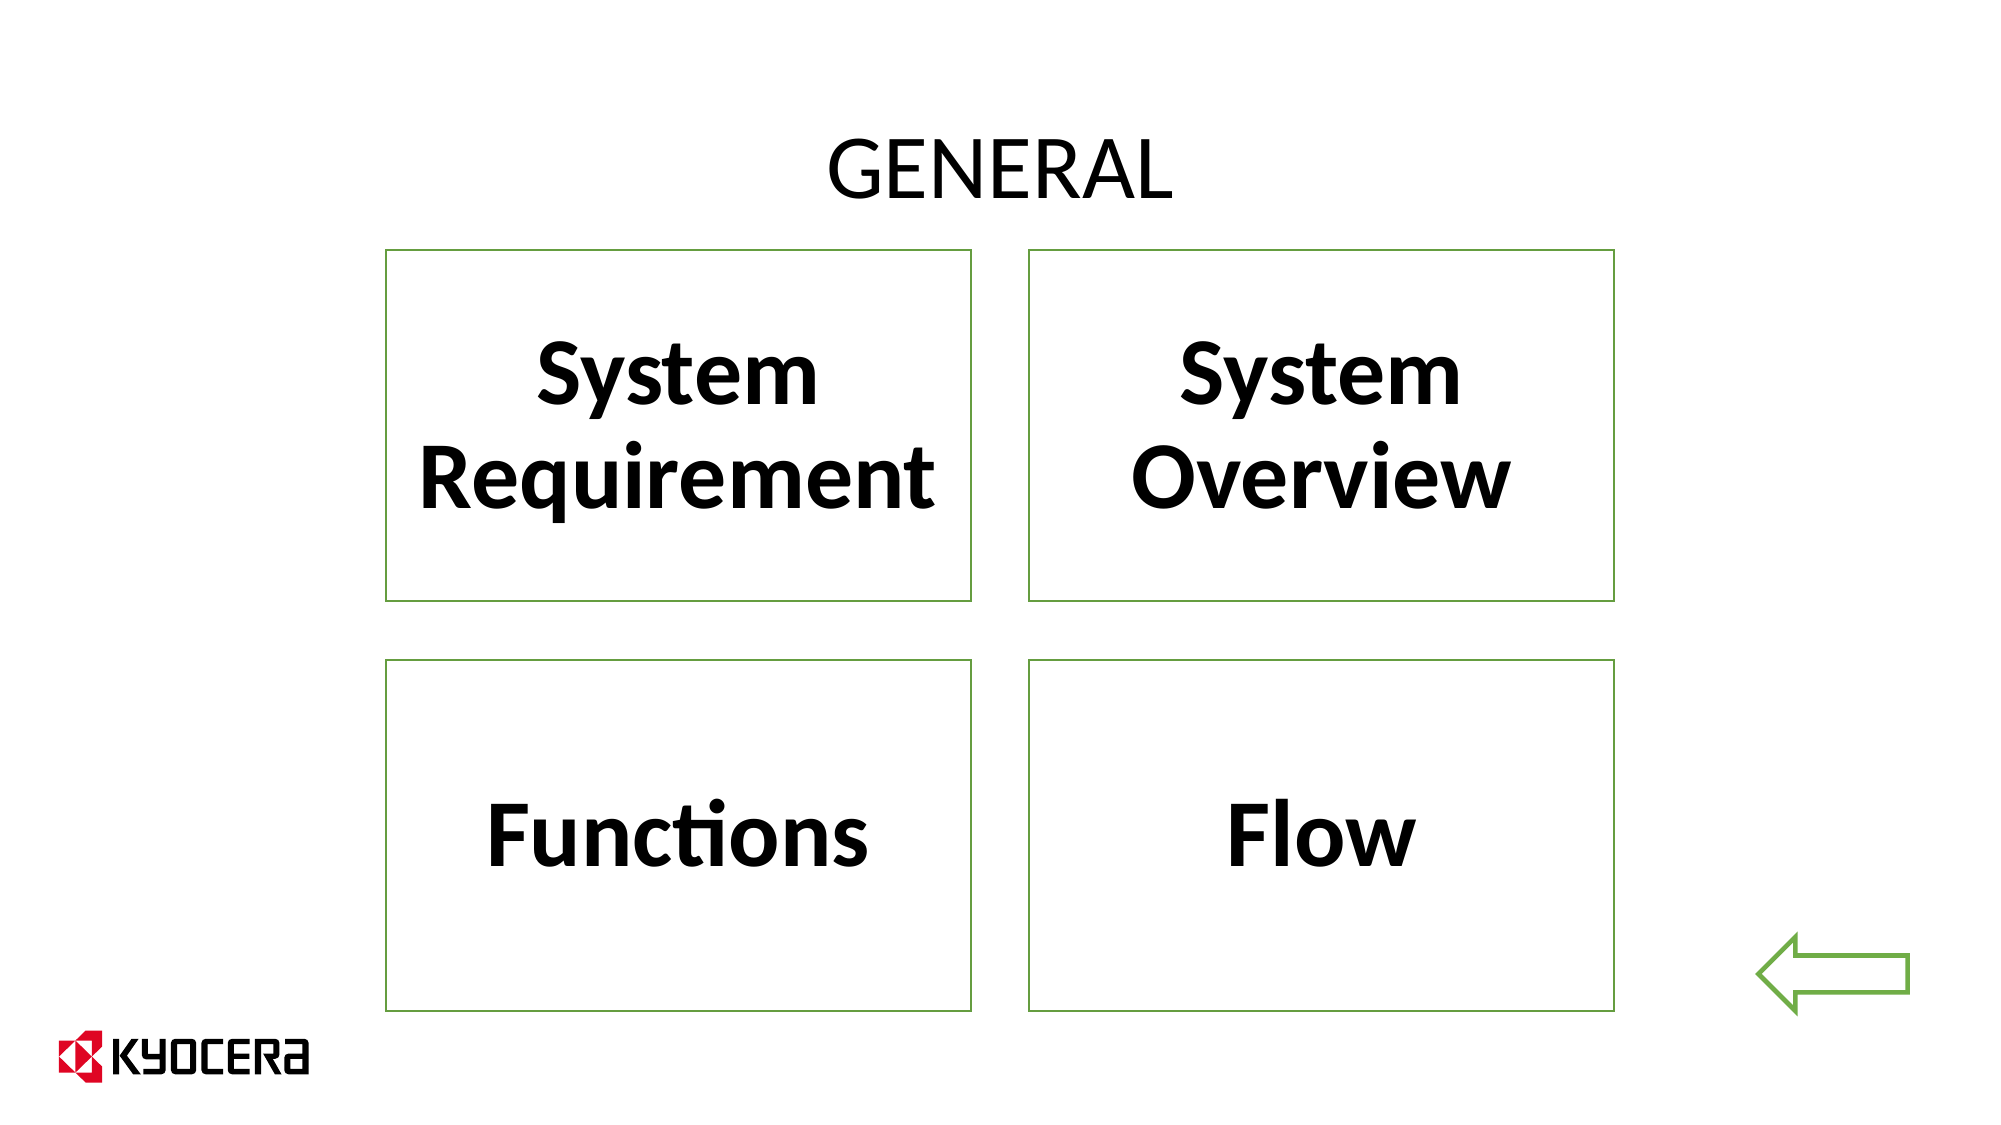

# GENERAL
System Requirement
System Overview
Functions
Flow